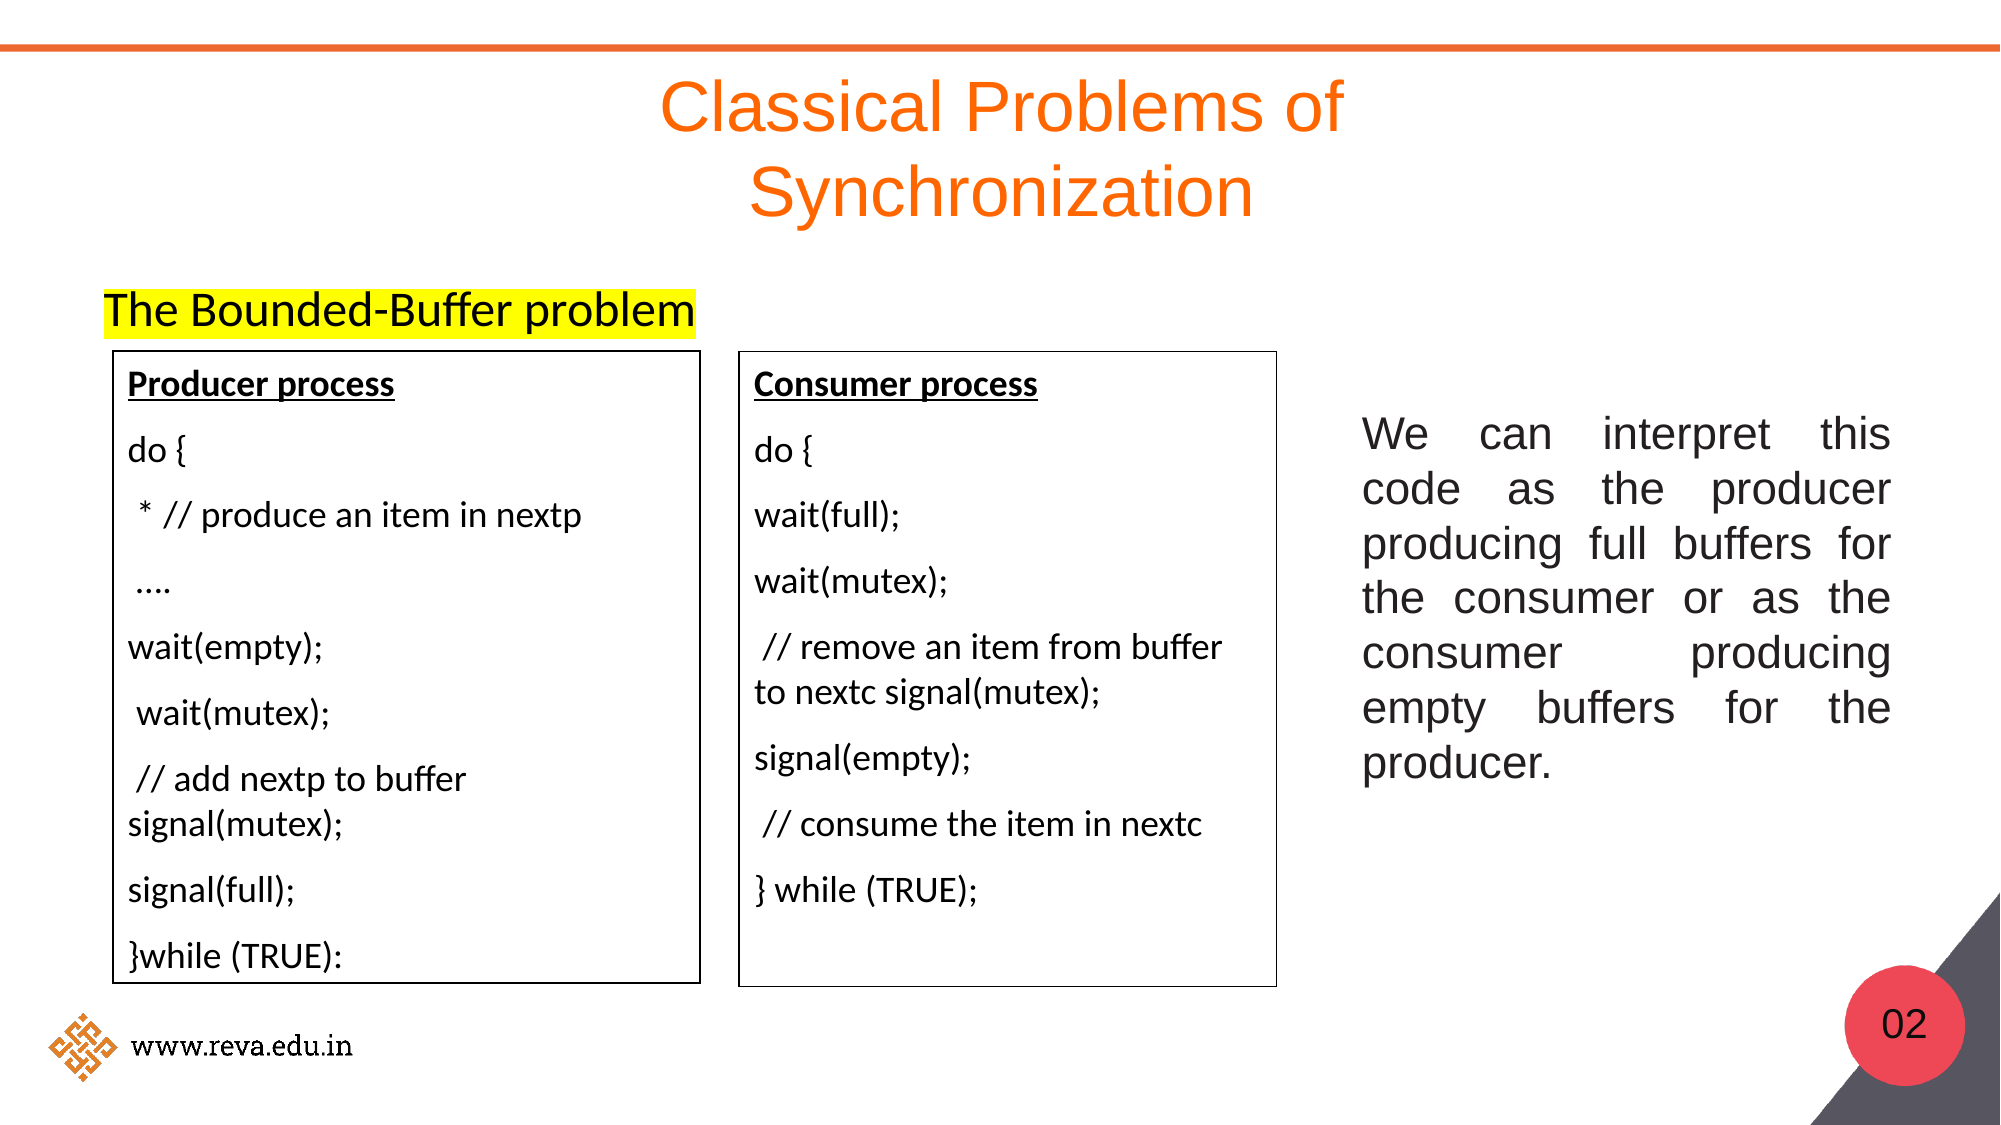

# Classical Problems of Synchronization
The Bounded-Buffer problem
Producer process
do {
 * // produce an item in nextp
 ….
wait(empty);
 wait(mutex);
 // add nextp to buffer signal(mutex);
signal(full);
}while (TRUE):
Consumer process
do {
wait(full);
wait(mutex);
 // remove an item from buffer to nextc signal(mutex);
signal(empty);
 // consume the item in nextc
} while (TRUE);
We can interpret this code as the producer producing full buffers for the consumer or as the consumer producing empty buffers for the producer.
02